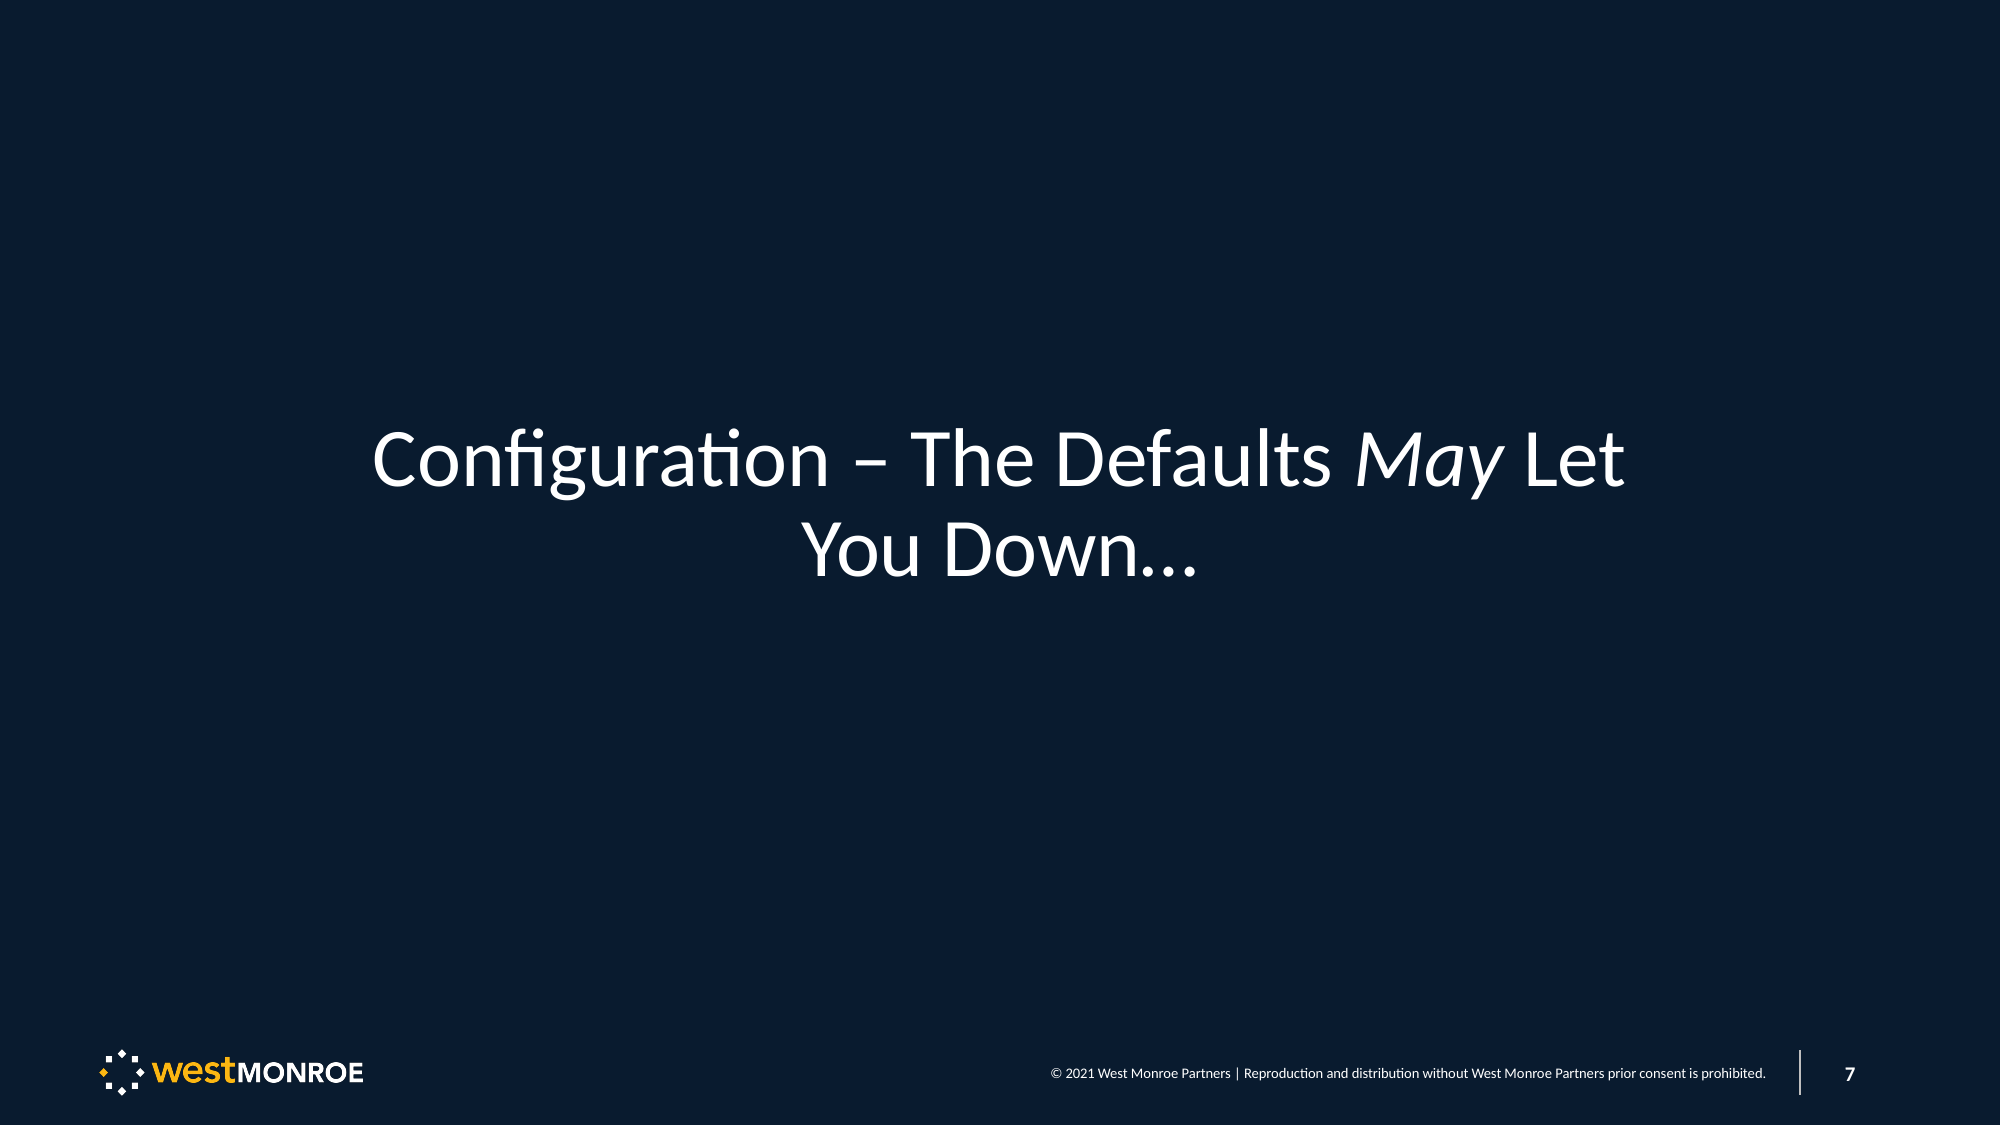

Configuration – The Defaults May Let You Down…
7